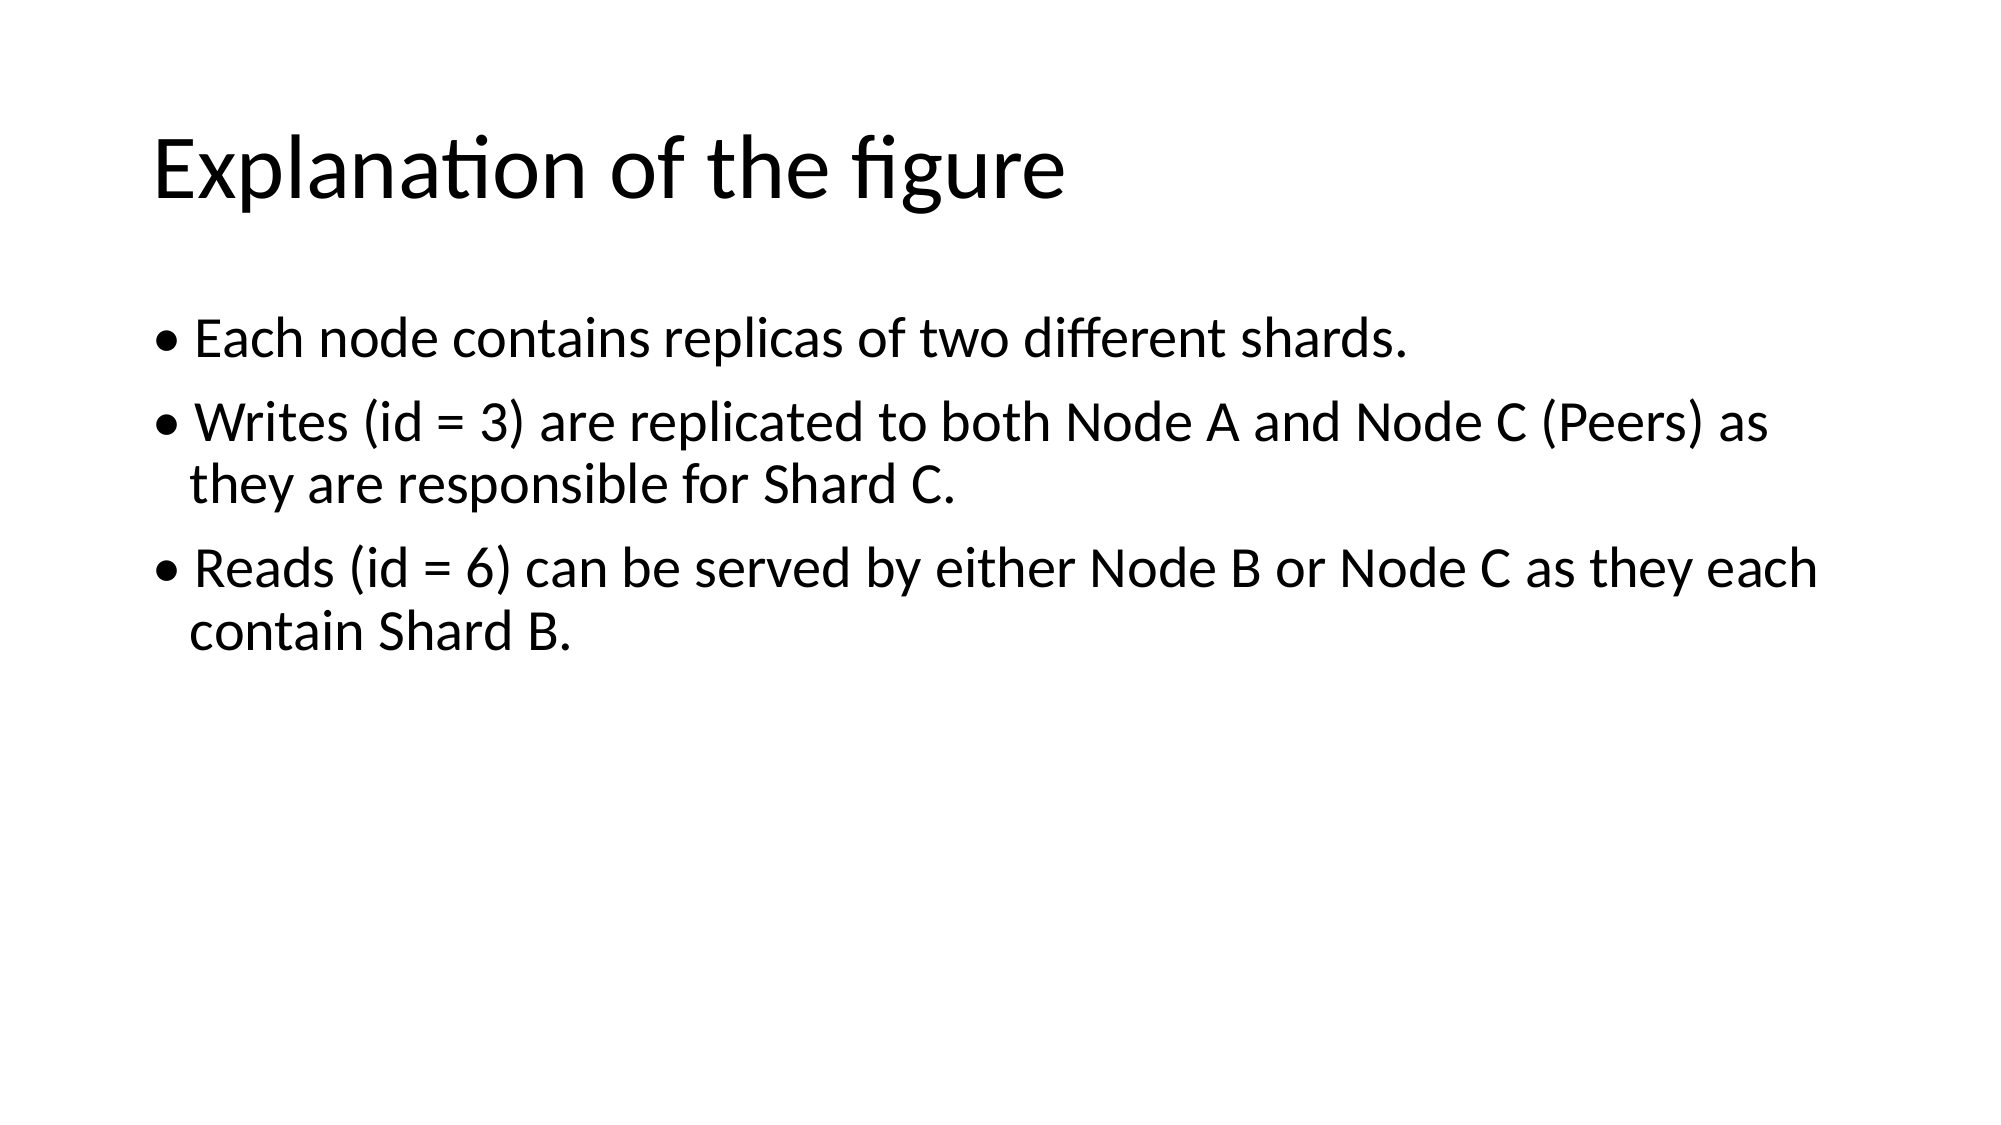

# Explanation of the figure
• Each node contains replicas of two different shards.
• Writes (id = 3) are replicated to both Node A and Node C (Peers) as they are responsible for Shard C.
• Reads (id = 6) can be served by either Node B or Node C as they each contain Shard B.